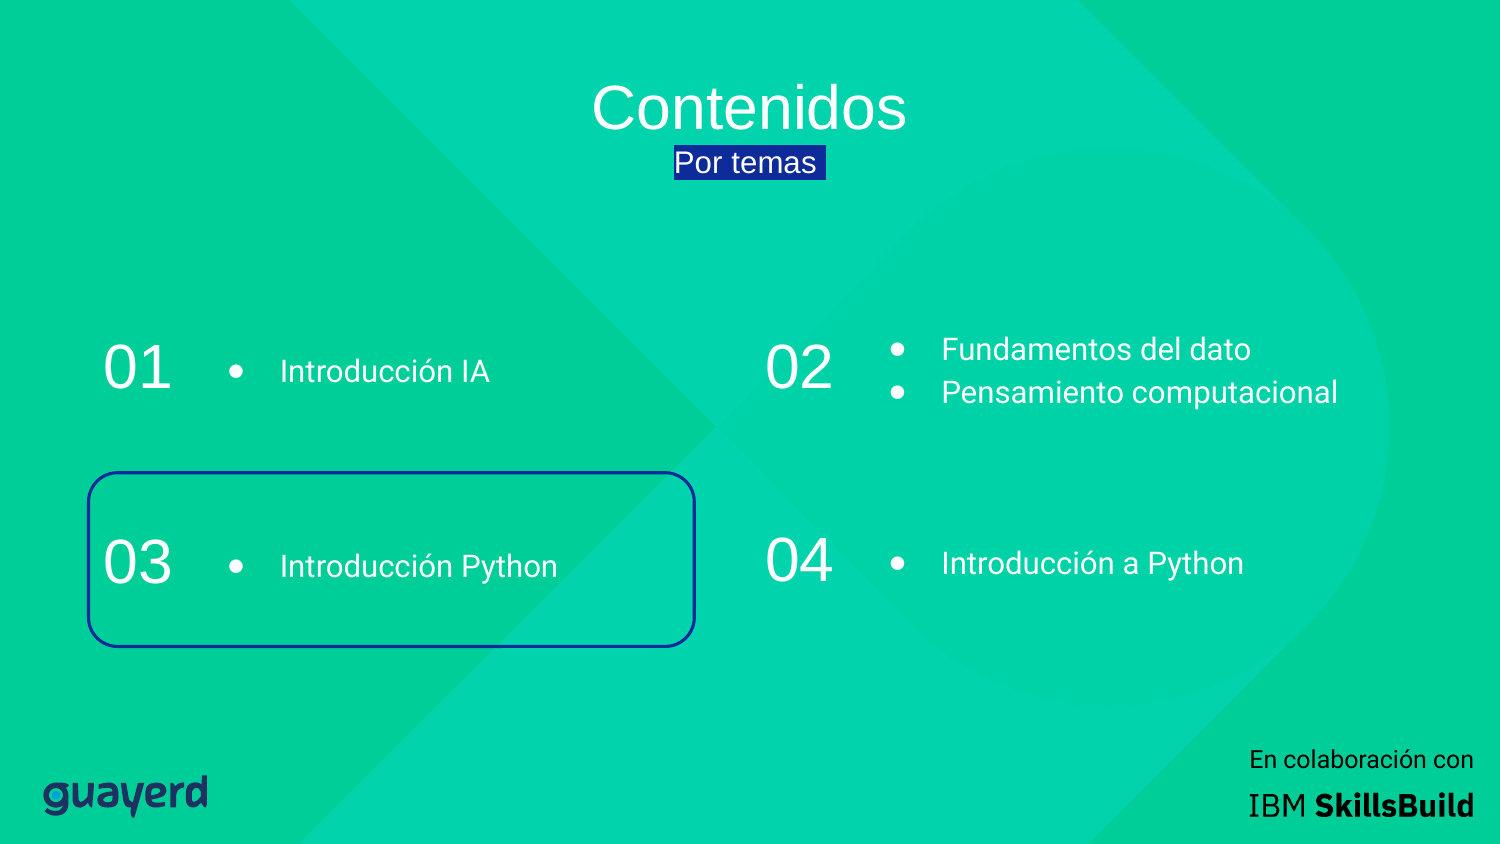

Contenidos
Por temas
Fundamentos del dato
Pensamiento computacional
01
02
Introducción IA

04
03
Introducción a Python
Introducción Python